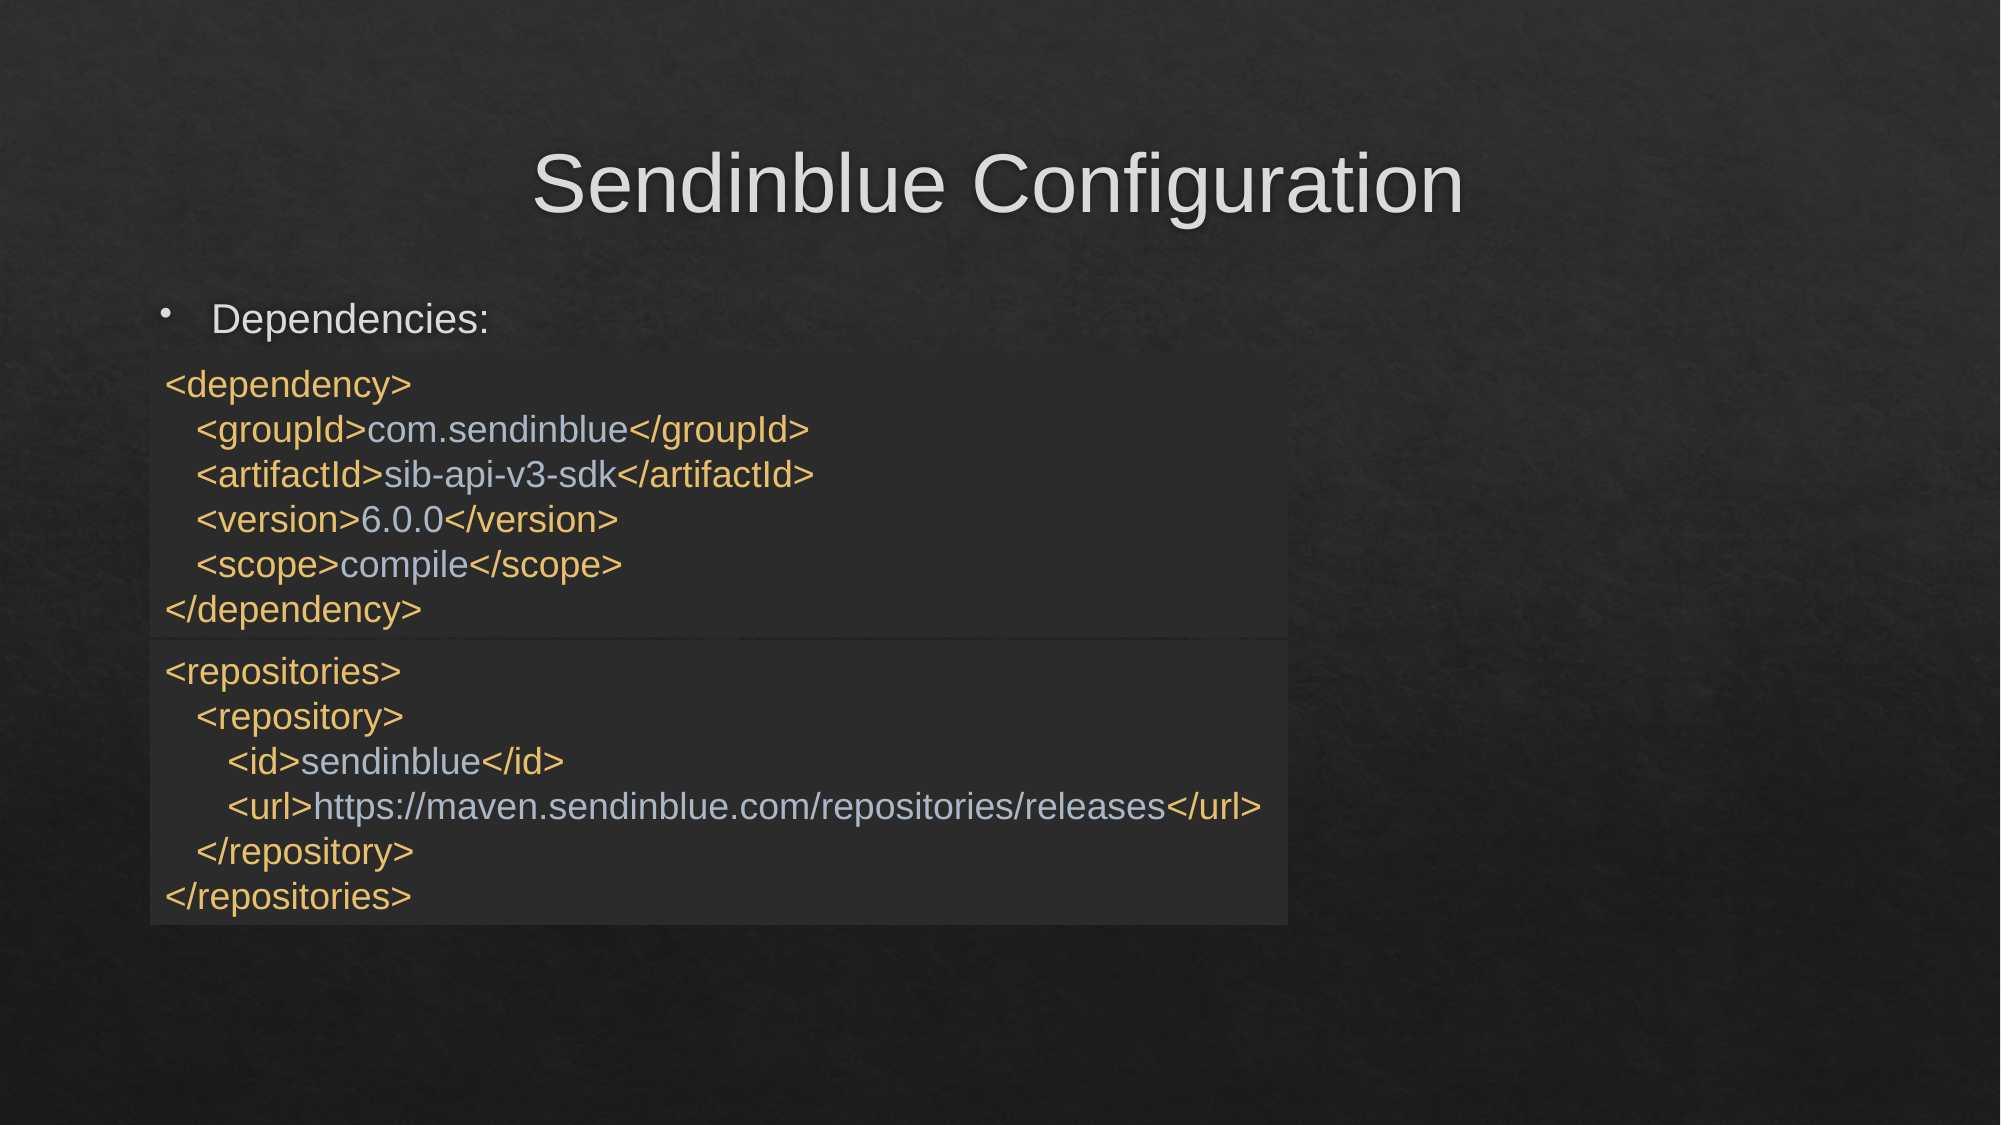

# Sendinblue Configuration
Dependencies:

<dependency>
   <groupId>com.sendinblue</groupId>
   <artifactId>sib-api-v3-sdk</artifactId>
   <version>6.0.0</version>
   <scope>compile</scope>
</dependency>
<repositories>
   <repository>
      <id>sendinblue</id>
      <url>https://maven.sendinblue.com/repositories/releases</url>
   </repository>
</repositories>